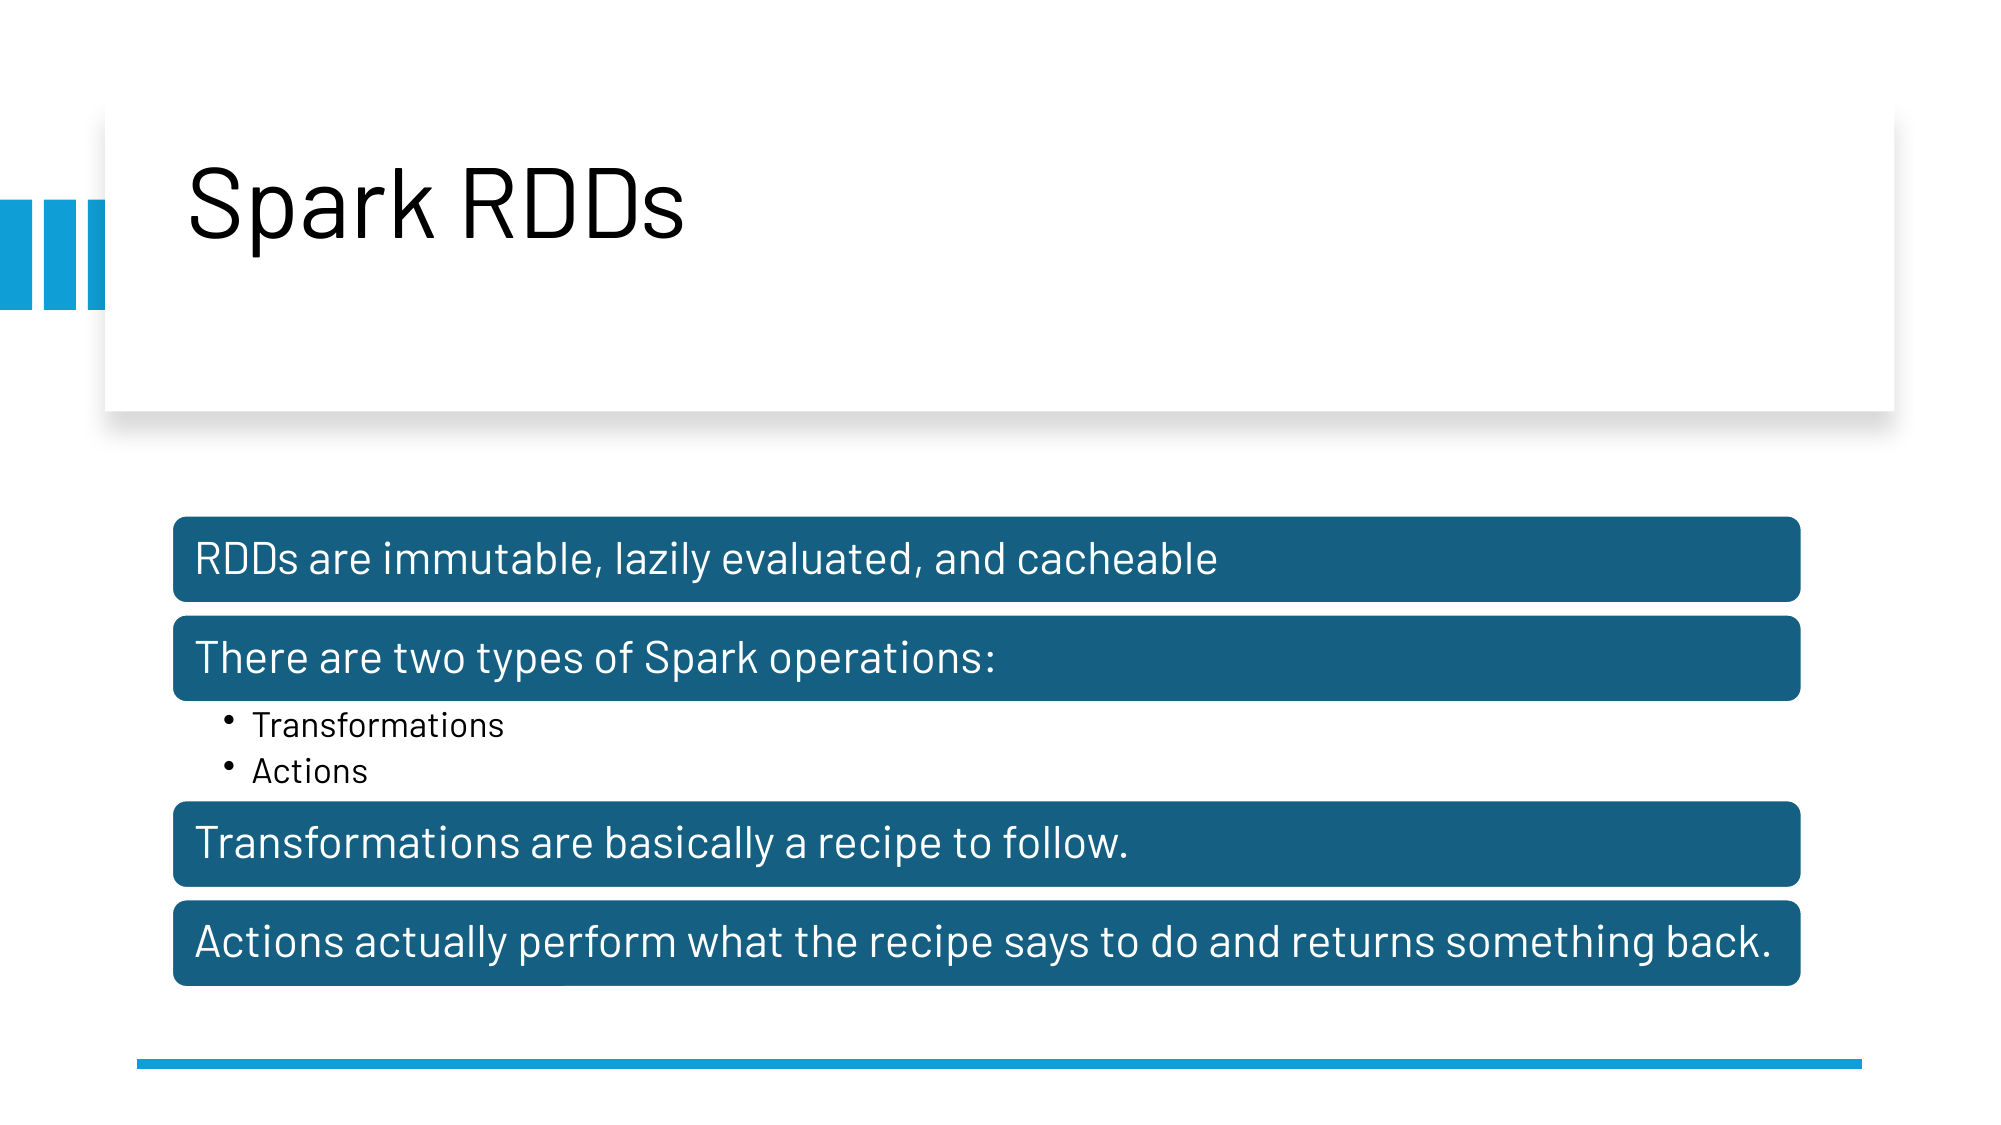

# Spark RDDs

RDDs are immutable, lazily evaluated, and cacheable
There are two types of Spark operations:
Transformations
Actions
Transformations are basically a recipe to follow.
Actions actually perform what the recipe says to do and returns something back.